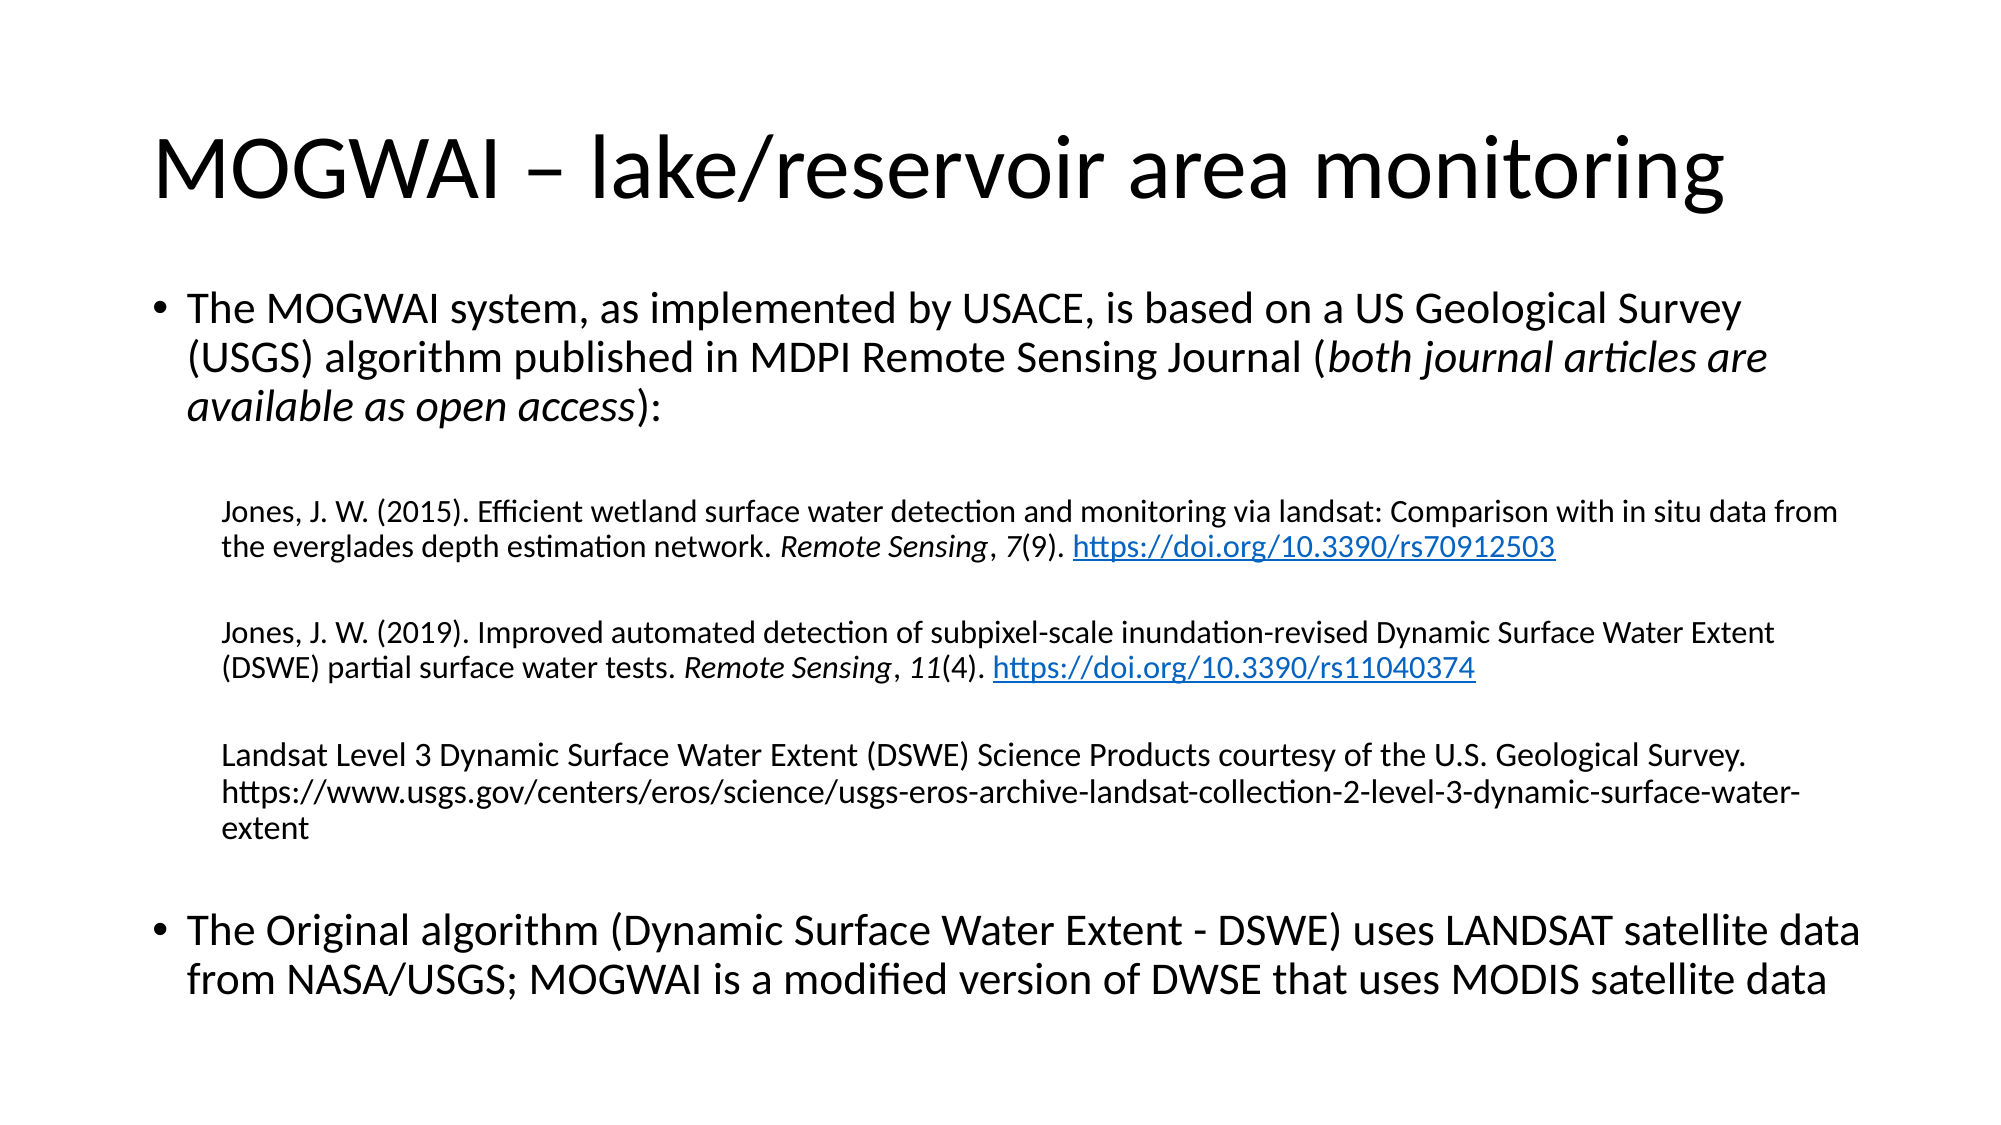

# MOGWAI – lake/reservoir area monitoring
The MOGWAI system, as implemented by USACE, is based on a US Geological Survey (USGS) algorithm published in MDPI Remote Sensing Journal (both journal articles are available as open access):
Jones, J. W. (2015). Efficient wetland surface water detection and monitoring via landsat: Comparison with in situ data from the everglades depth estimation network. Remote Sensing, 7(9). https://doi.org/10.3390/rs70912503

Jones, J. W. (2019). Improved automated detection of subpixel-scale inundation-revised Dynamic Surface Water Extent (DSWE) partial surface water tests. Remote Sensing, 11(4). https://doi.org/10.3390/rs11040374

Landsat Level 3 Dynamic Surface Water Extent (DSWE) Science Products courtesy of the U.S. Geological Survey.
https://www.usgs.gov/centers/eros/science/usgs-eros-archive-landsat-collection-2-level-3-dynamic-surface-water-extent

The Original algorithm (Dynamic Surface Water Extent - DSWE) uses LANDSAT satellite data from NASA/USGS; MOGWAI is a modified version of DWSE that uses MODIS satellite data